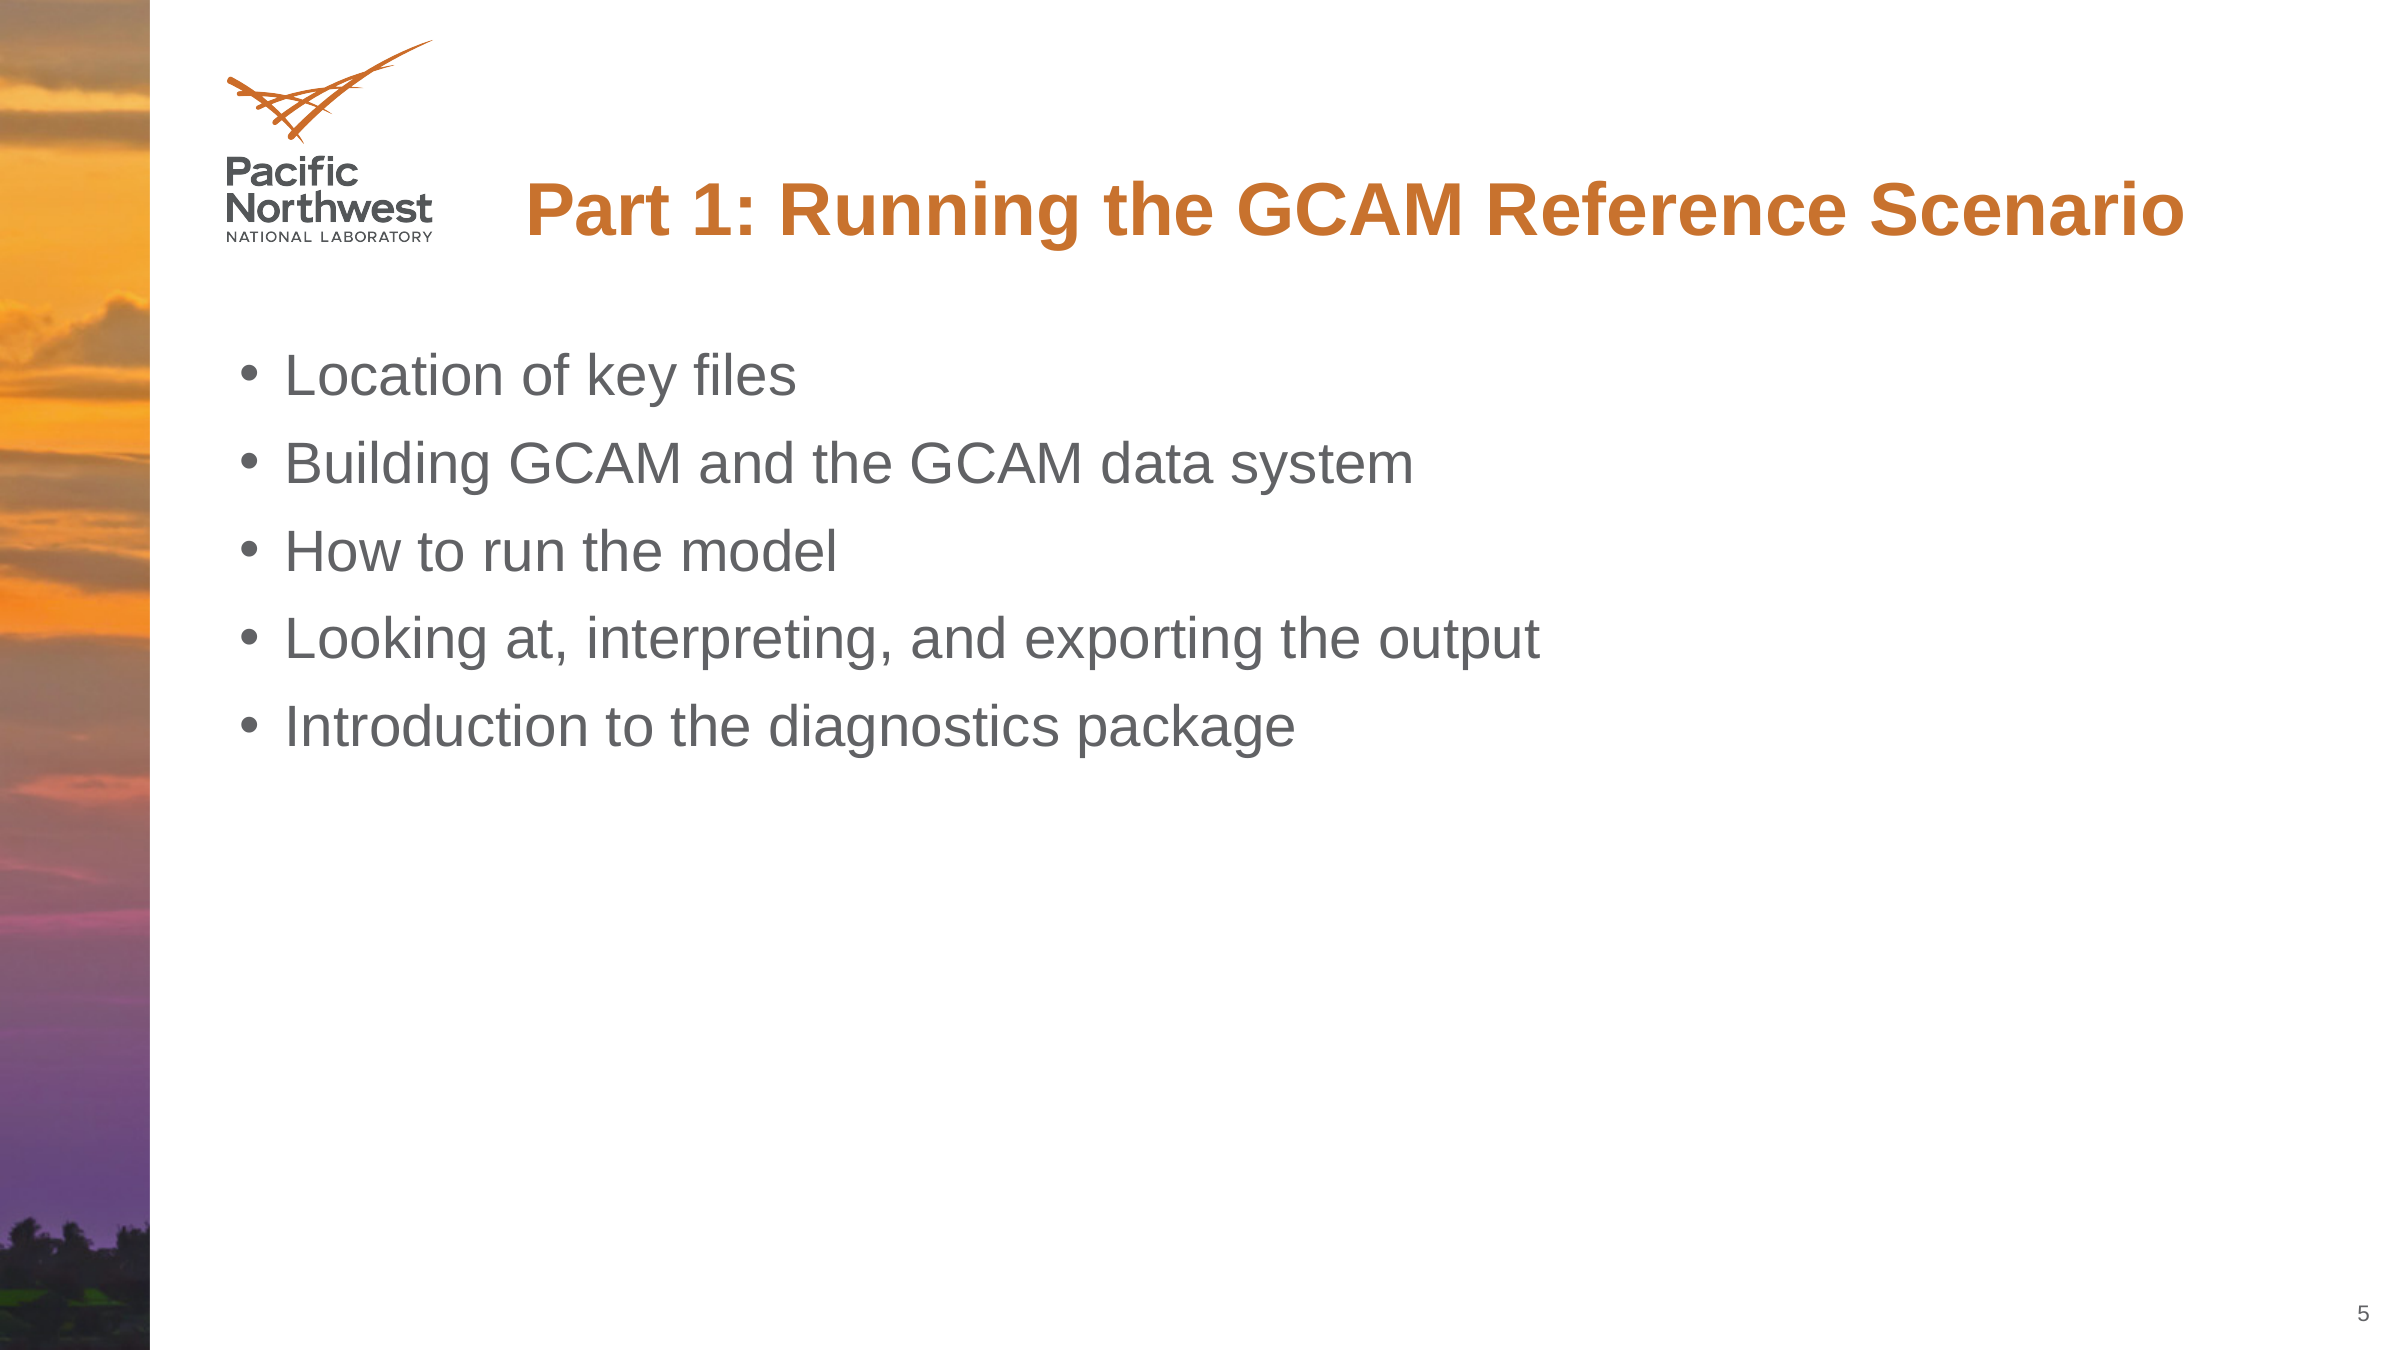

# Part 1: Running the GCAM Reference Scenario
Location of key files
Building GCAM and the GCAM data system
How to run the model
Looking at, interpreting, and exporting the output
Introduction to the diagnostics package
5